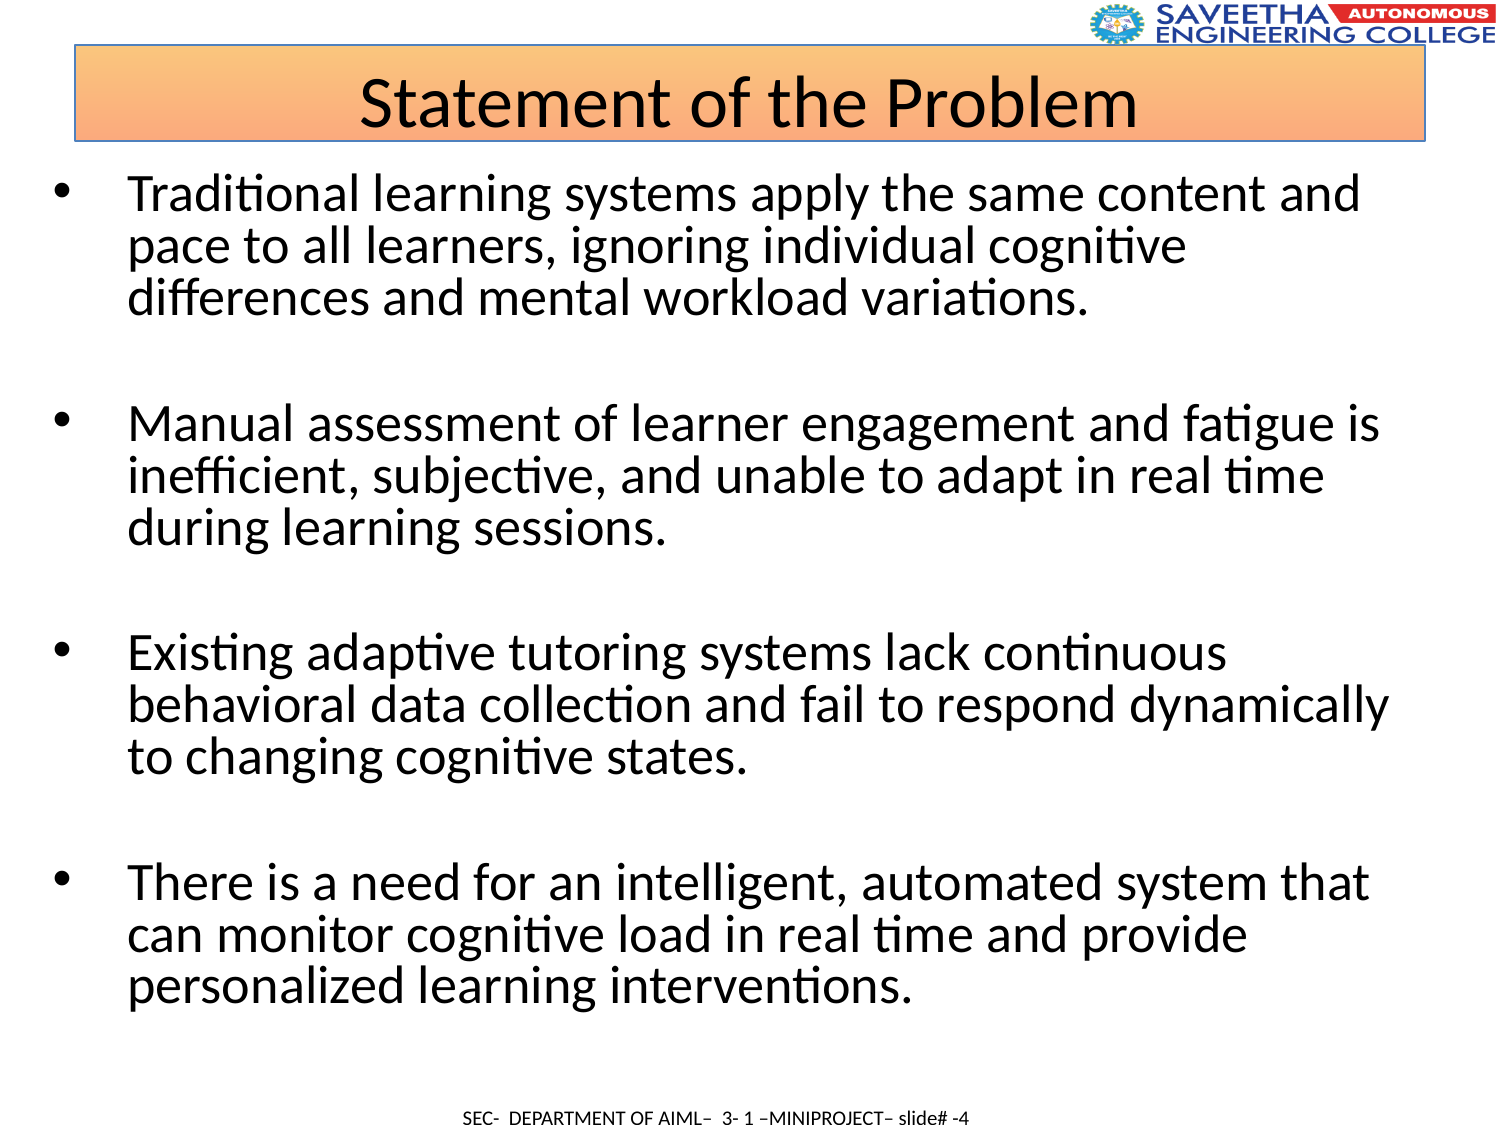

Statement of the Problem
Traditional learning systems apply the same content and pace to all learners, ignoring individual cognitive differences and mental workload variations.

Manual assessment of learner engagement and fatigue is inefficient, subjective, and unable to adapt in real time during learning sessions.

Existing adaptive tutoring systems lack continuous behavioral data collection and fail to respond dynamically to changing cognitive states.

There is a need for an intelligent, automated system that can monitor cognitive load in real time and provide personalized learning interventions.